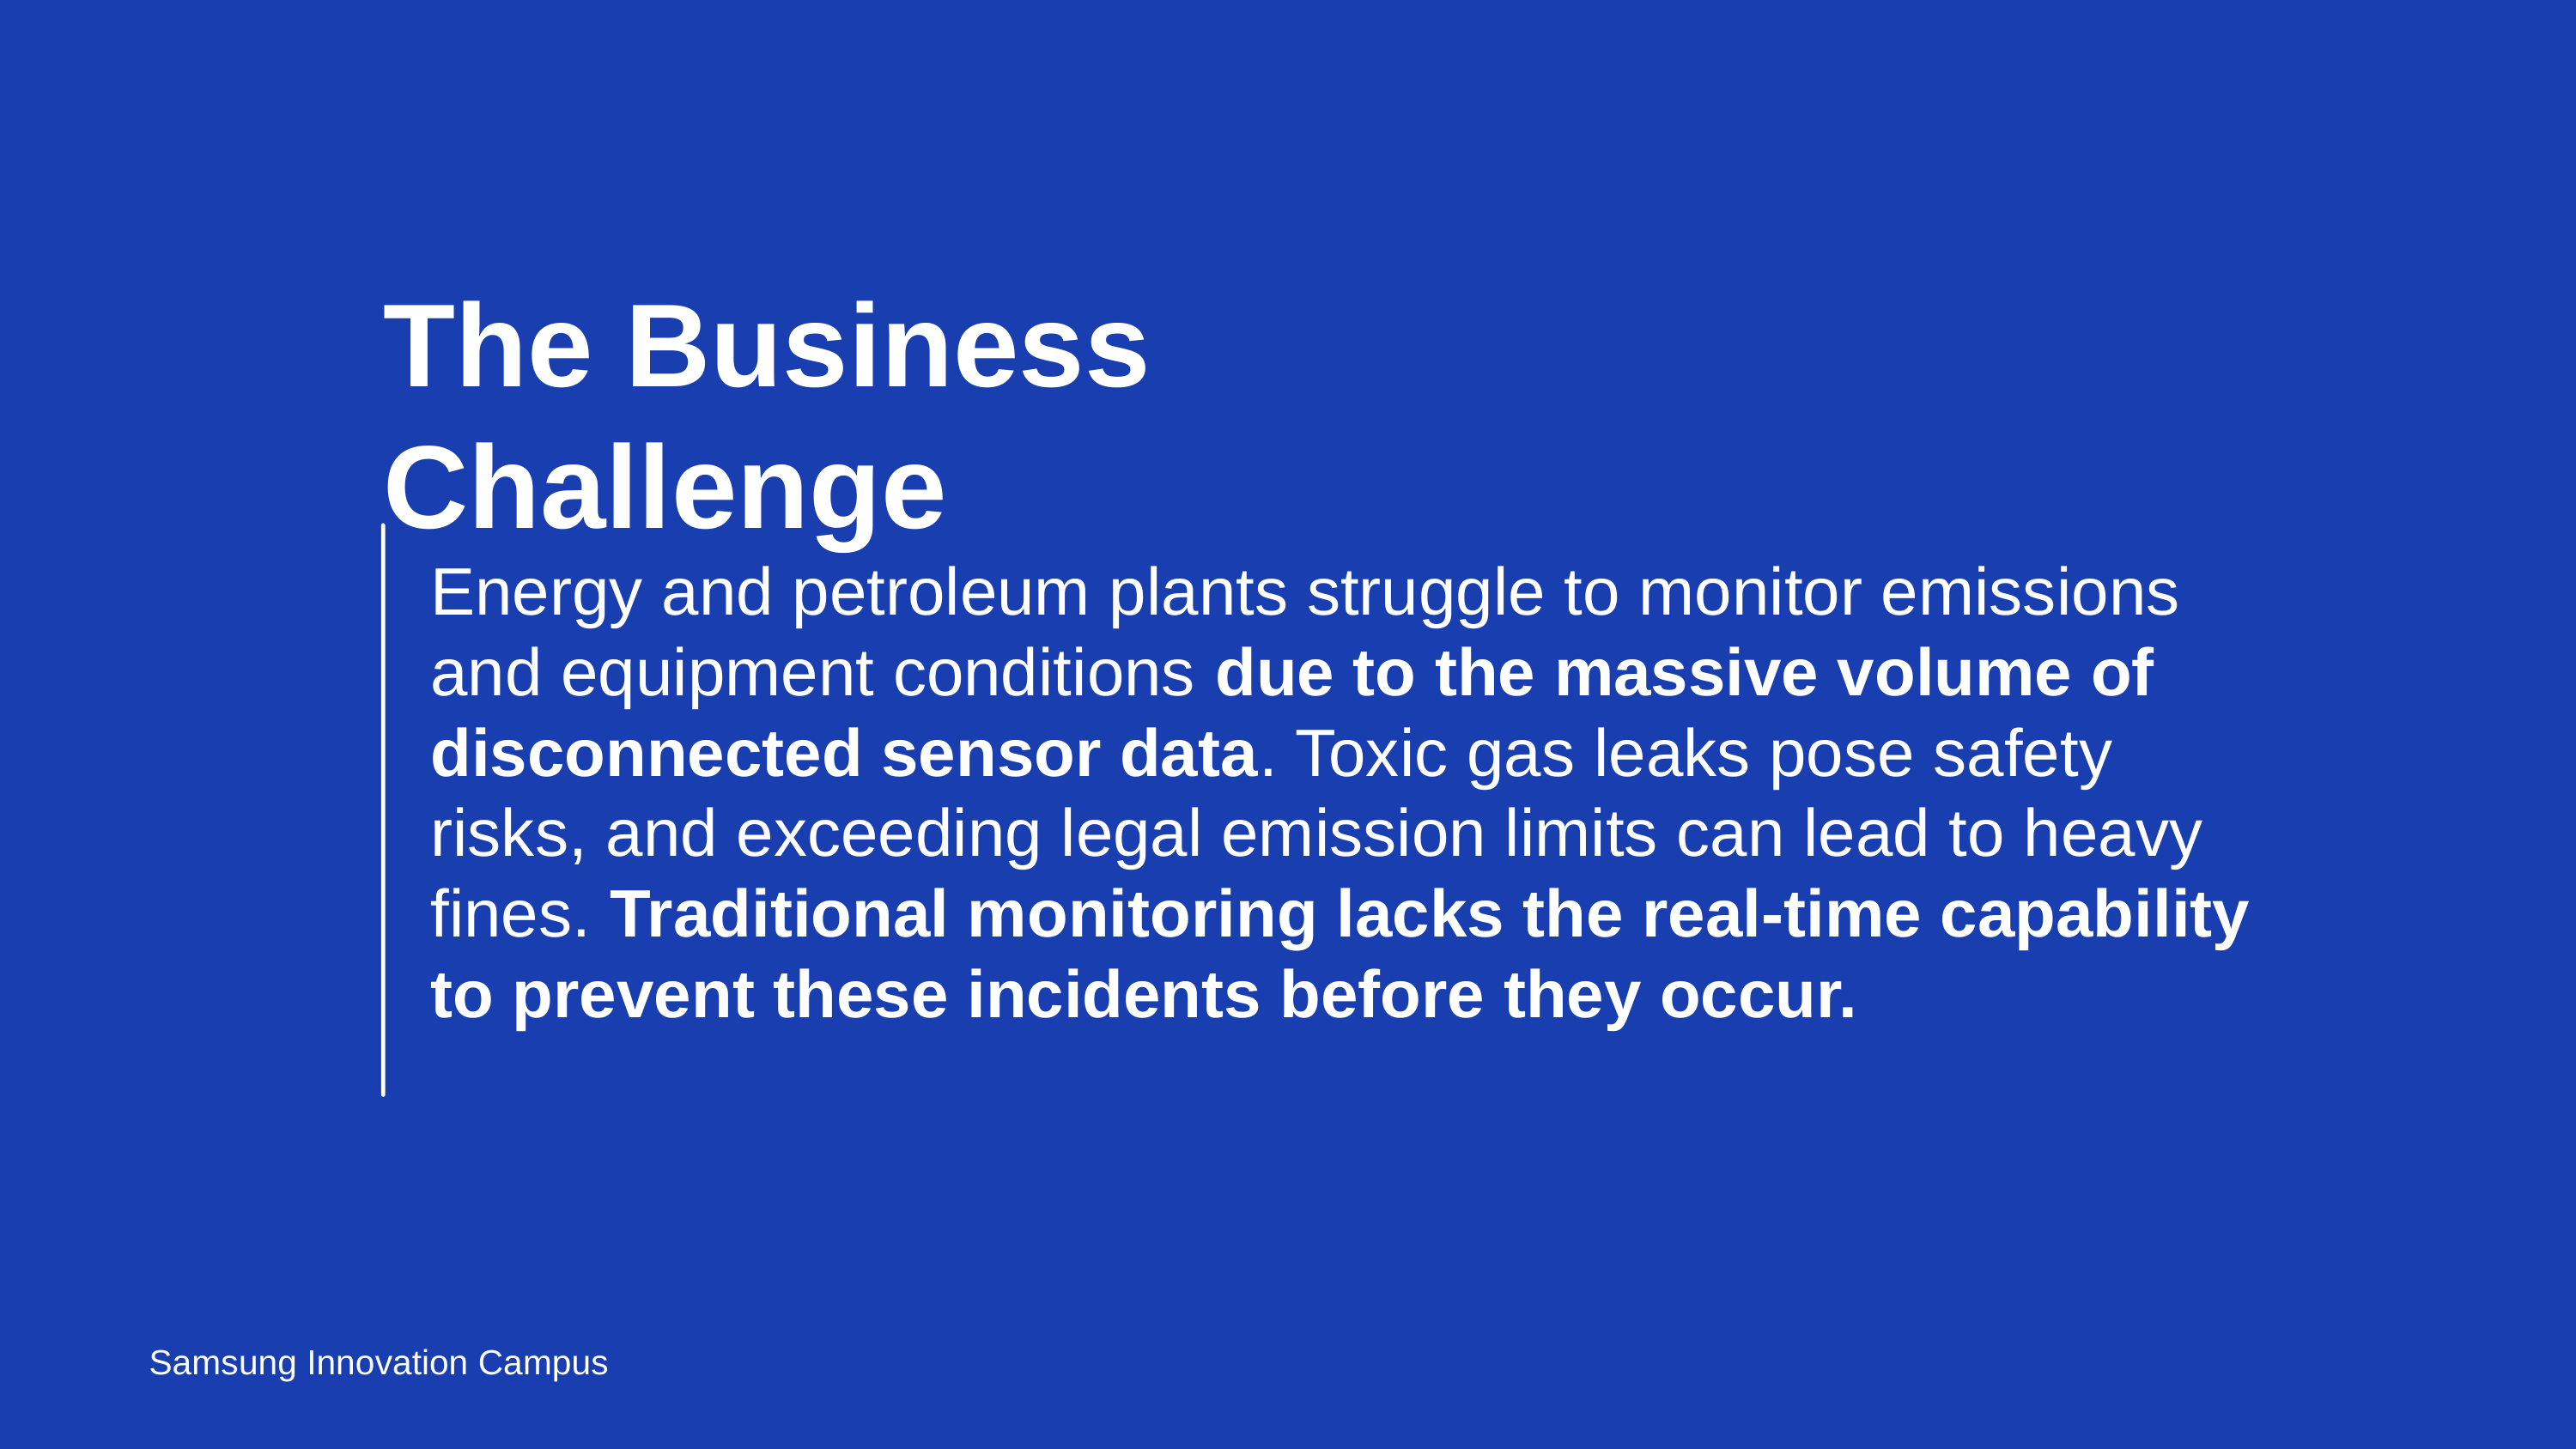

The Business Challenge

Energy and petroleum plants struggle to monitor emissions and equipment conditions due to the massive volume of disconnected sensor data. Toxic gas leaks pose safety risks, and exceeding legal emission limits can lead to heavy fines. Traditional monitoring lacks the real-time capability to prevent these incidents before they occur.
Samsung Innovation Campus